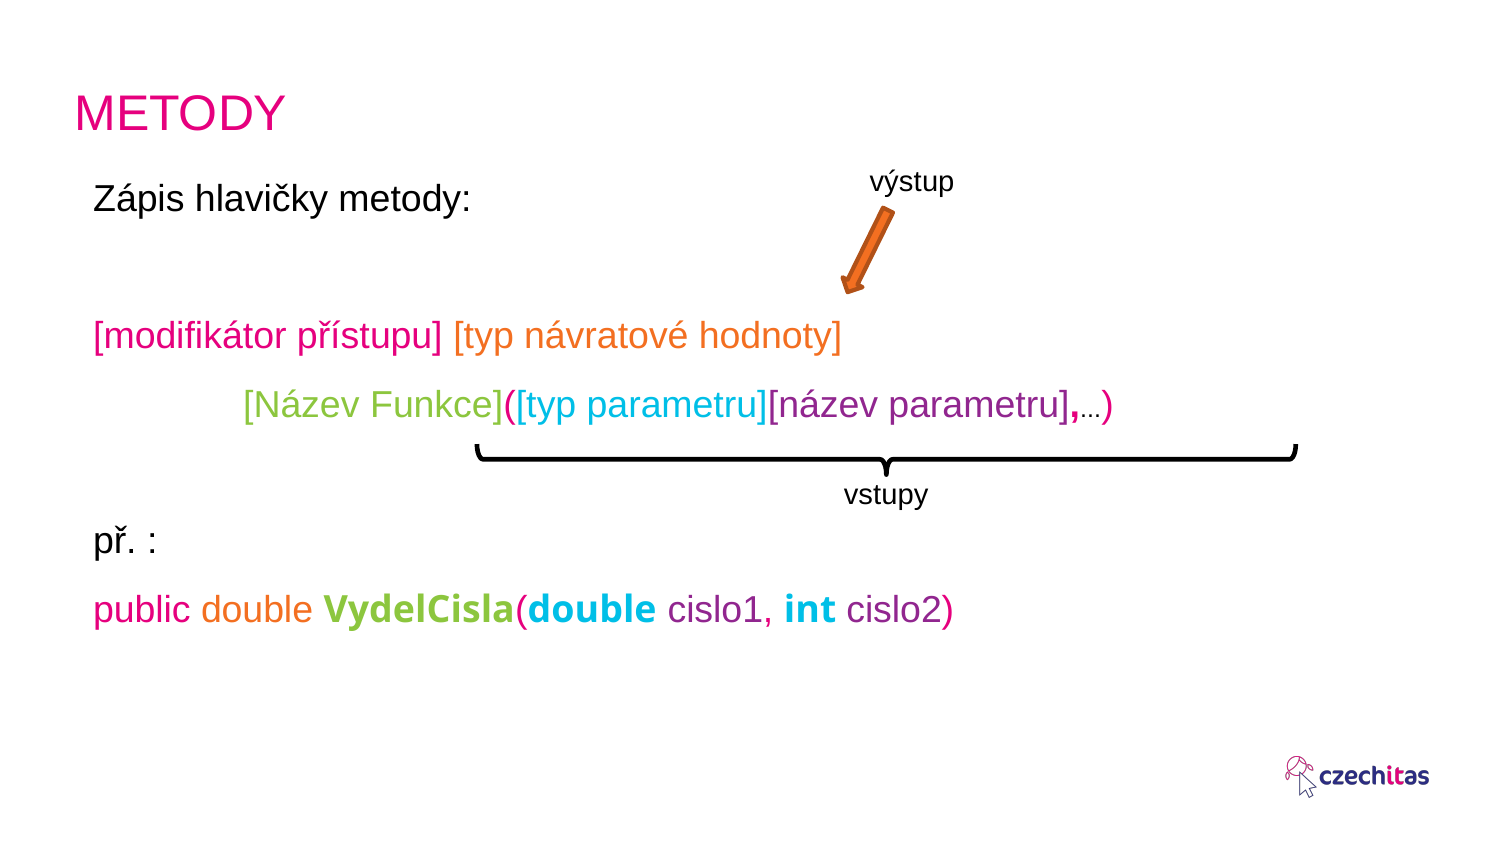

# METODY
výstup
Zápis hlavičky metody:

[modifikátor přístupu] [typ návratové hodnoty]
	[Název Funkce]([typ parametru][název parametru],...)

př. :
public double VydelCisla(double cislo1, int cislo2)

vstupy